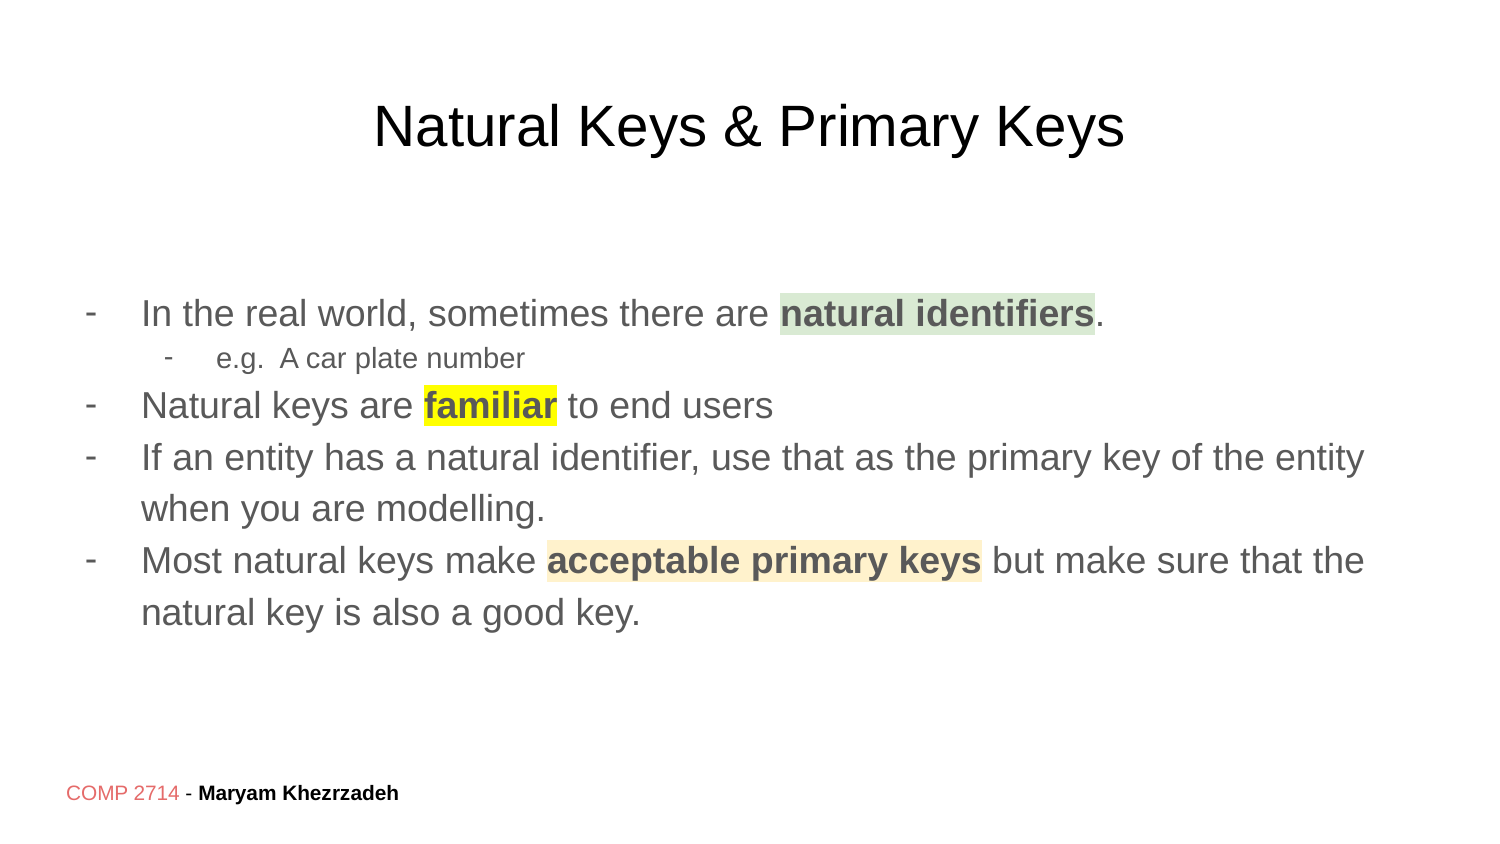

# Natural Keys & Primary Keys

In the real world, sometimes there are natural identifiers.
e.g.  A car plate number
Natural keys are familiar to end users
If an entity has a natural identifier, use that as the primary key of the entity when you are modelling.
Most natural keys make acceptable primary keys but make sure that the natural key is also a good key.